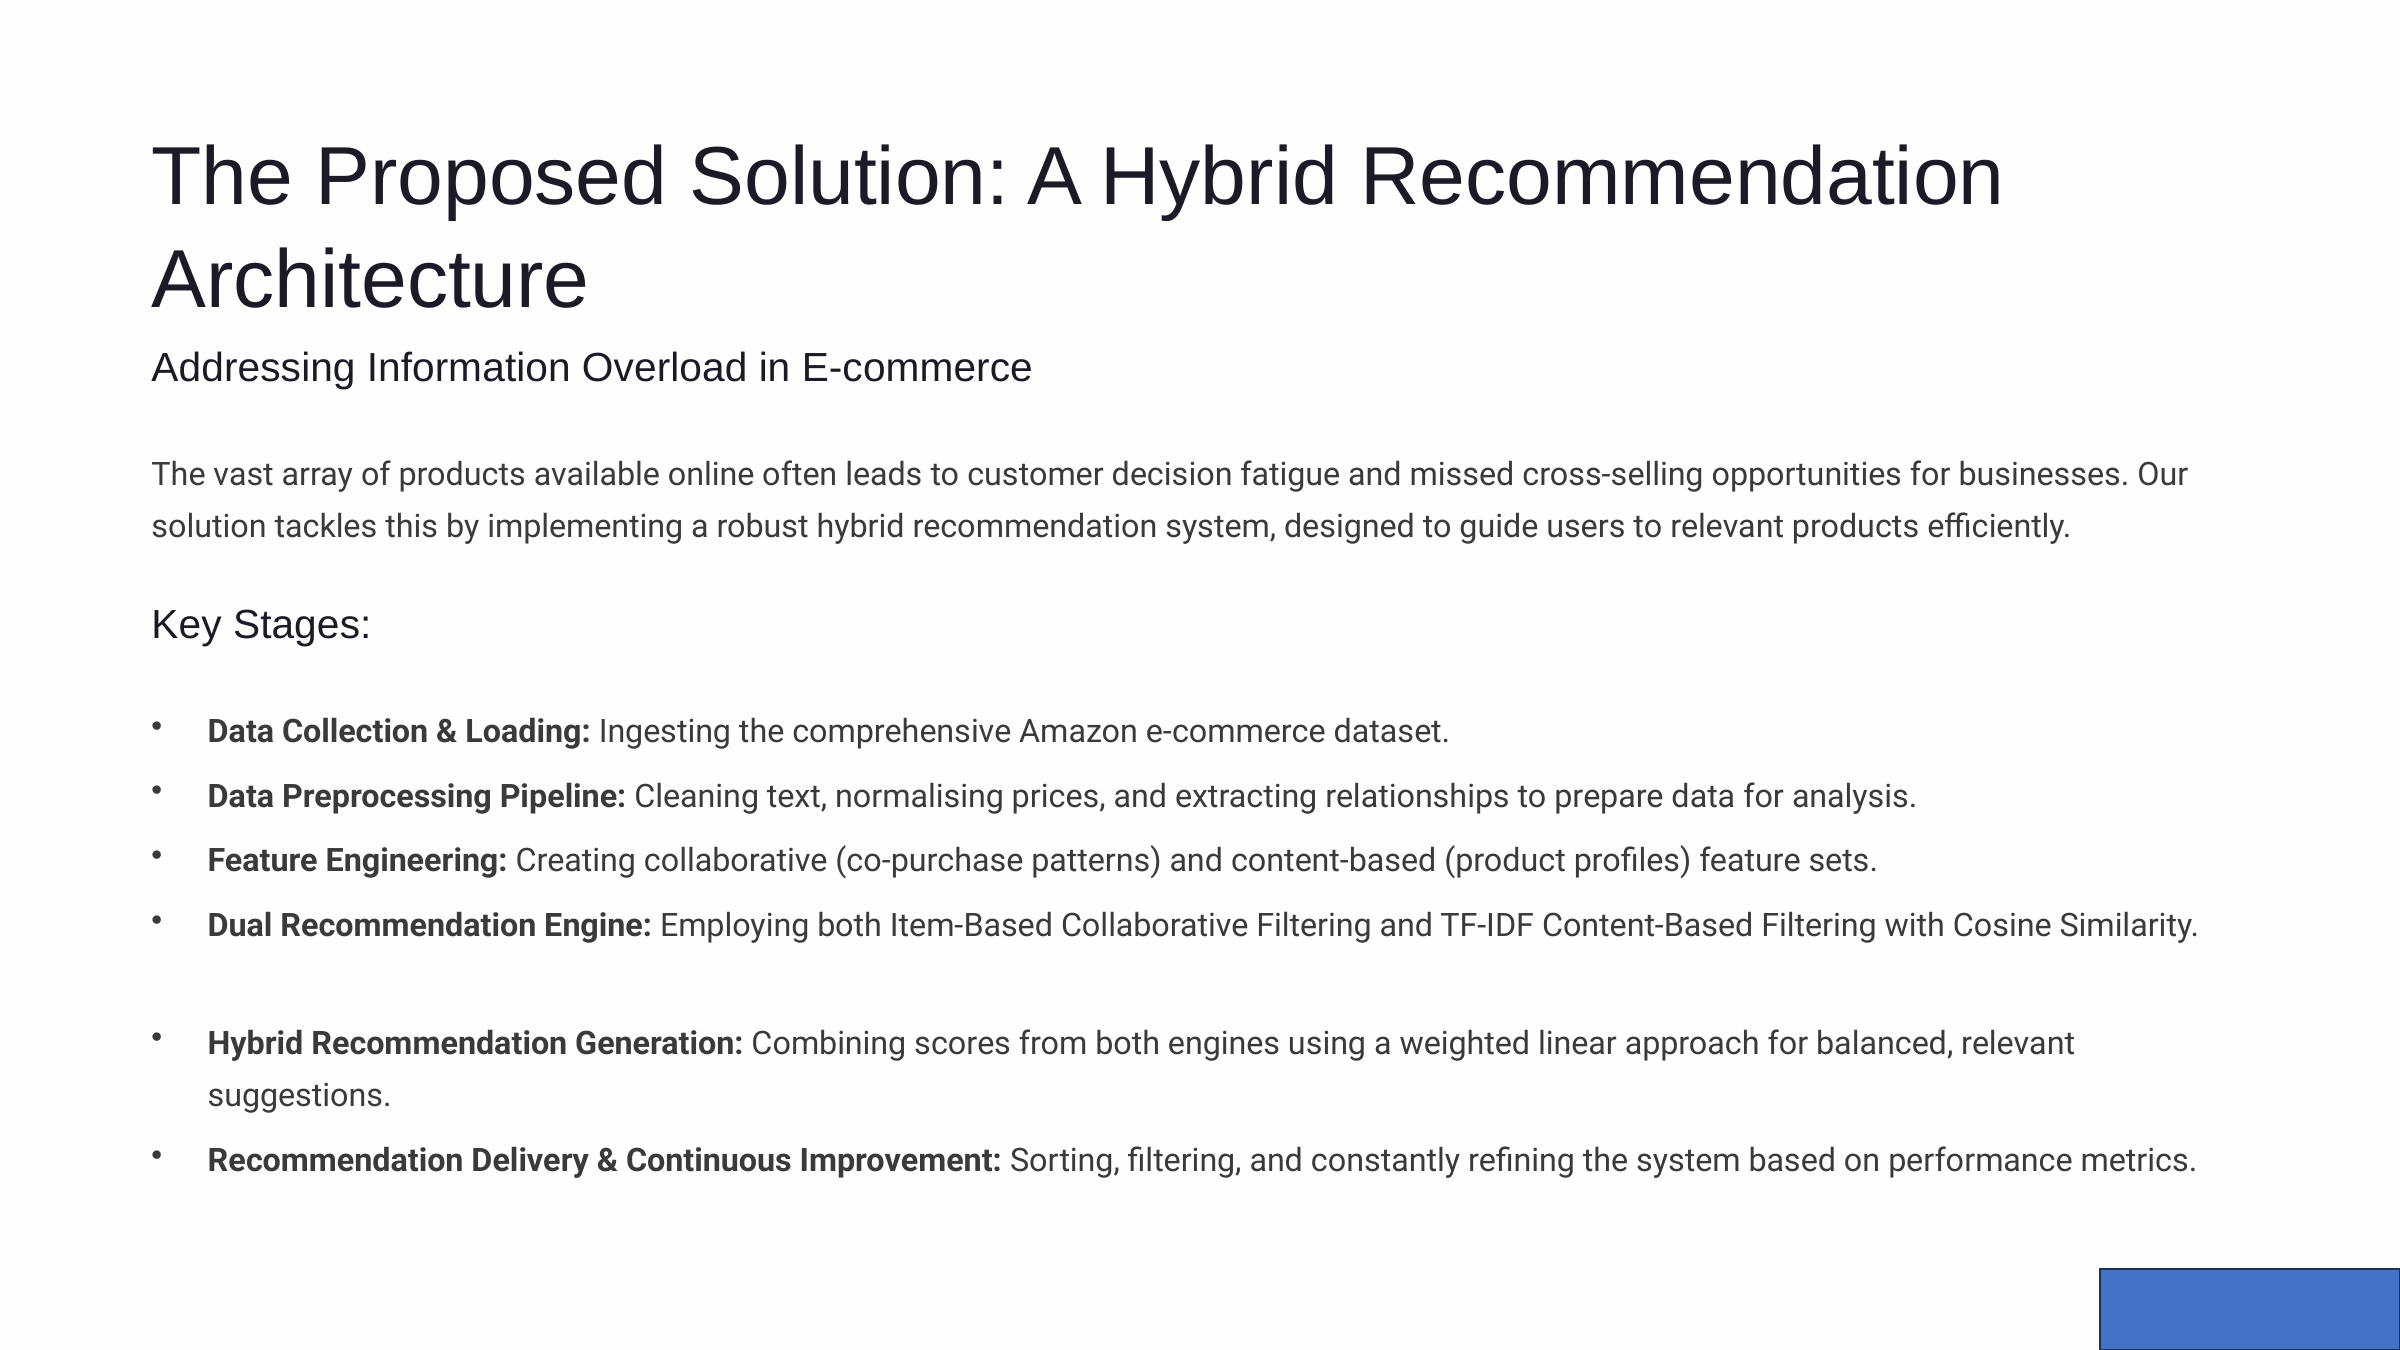

The Proposed Solution: A Hybrid Recommendation Architecture
Addressing Information Overload in E-commerce
The vast array of products available online often leads to customer decision fatigue and missed cross-selling opportunities for businesses. Our solution tackles this by implementing a robust hybrid recommendation system, designed to guide users to relevant products efficiently.
Key Stages:
Data Collection & Loading: Ingesting the comprehensive Amazon e-commerce dataset.
Data Preprocessing Pipeline: Cleaning text, normalising prices, and extracting relationships to prepare data for analysis.
Feature Engineering: Creating collaborative (co-purchase patterns) and content-based (product profiles) feature sets.
Dual Recommendation Engine: Employing both Item-Based Collaborative Filtering and TF-IDF Content-Based Filtering with Cosine Similarity.
Hybrid Recommendation Generation: Combining scores from both engines using a weighted linear approach for balanced, relevant suggestions.
Recommendation Delivery & Continuous Improvement: Sorting, filtering, and constantly refining the system based on performance metrics.